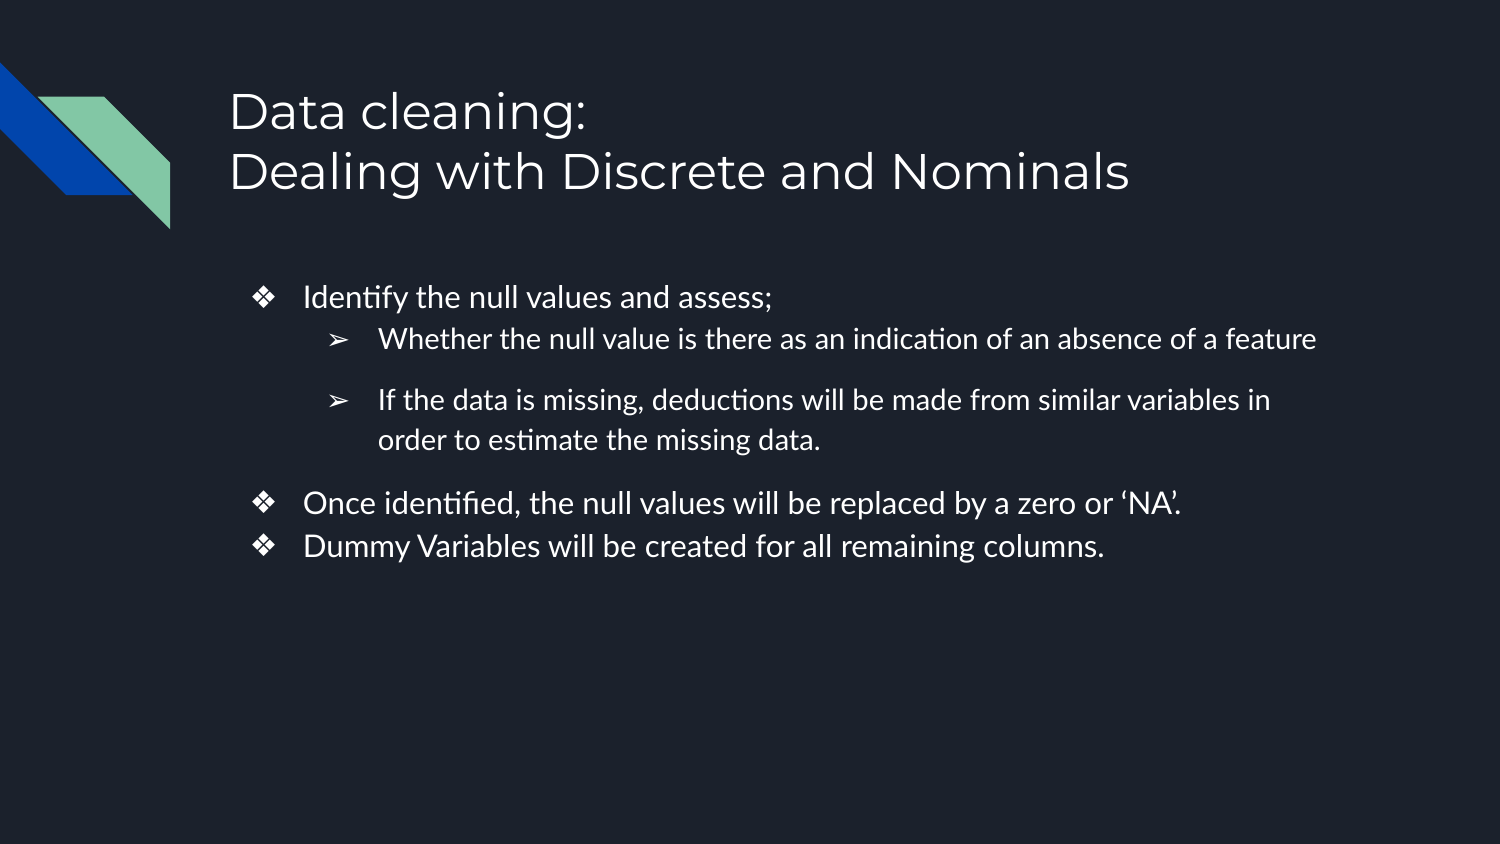

# Data cleaning:
Dealing with Discrete and Nominals
Identify the null values and assess;
Whether the null value is there as an indication of an absence of a feature
If the data is missing, deductions will be made from similar variables in order to estimate the missing data.
Once identified, the null values will be replaced by a zero or ‘NA’.
Dummy Variables will be created for all remaining columns.